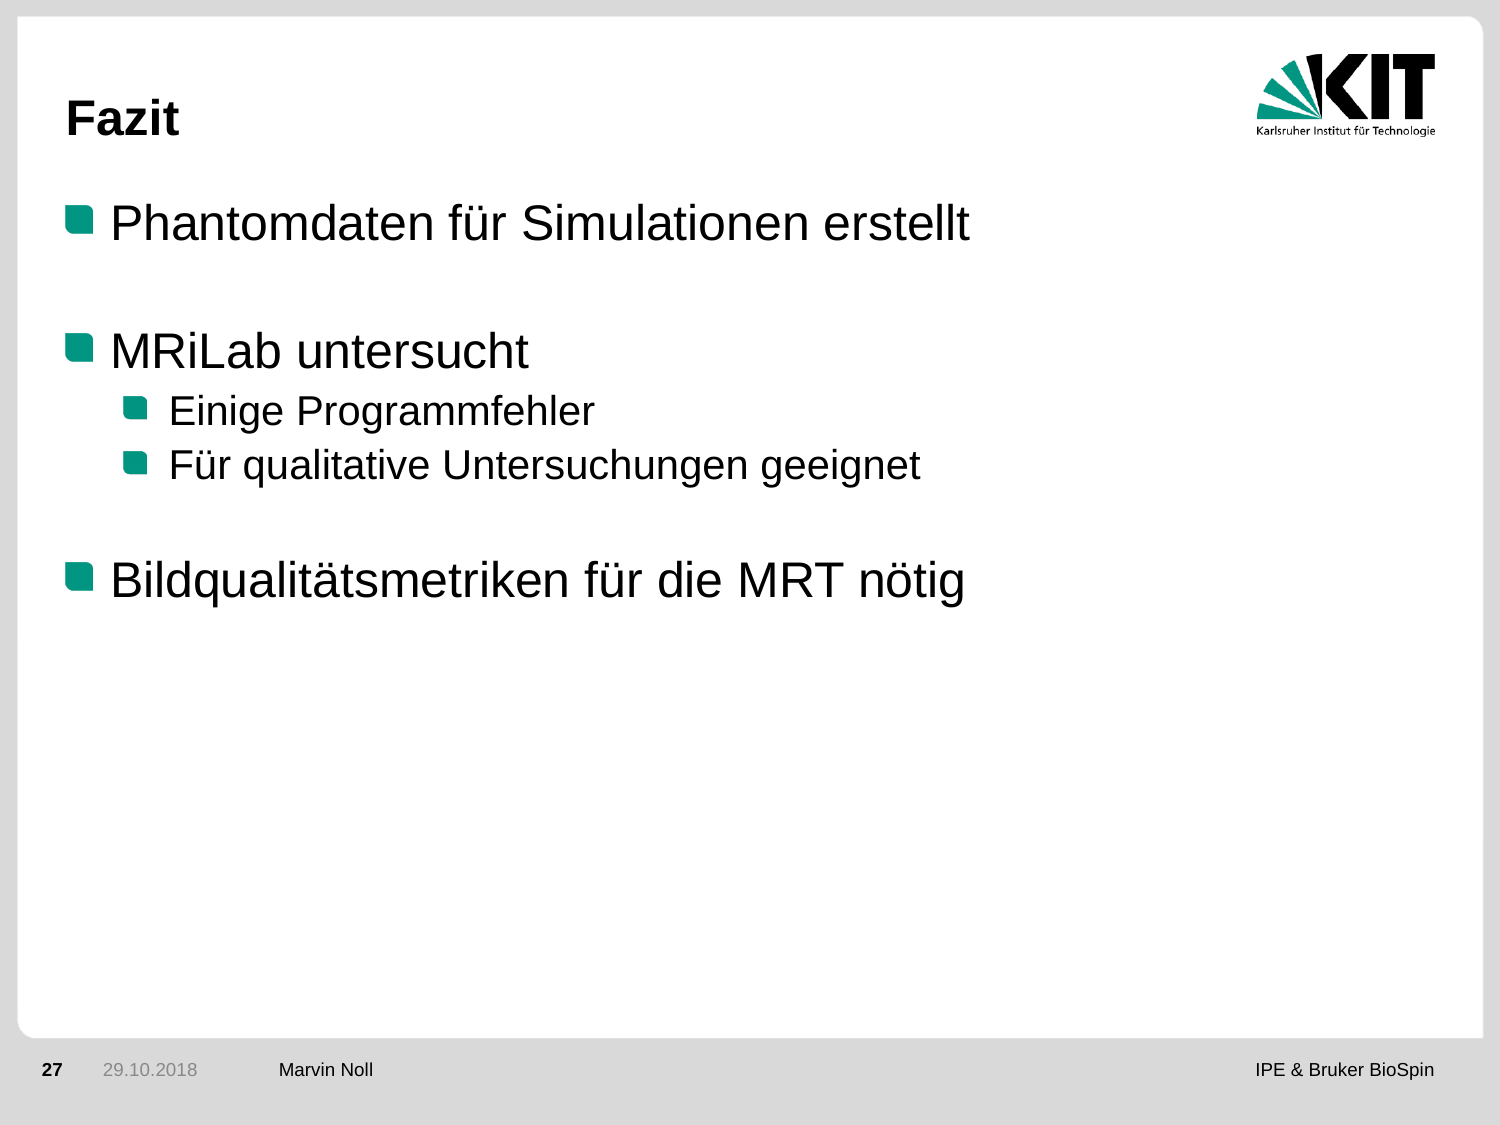

# Fazit
Phantomdaten für Simulationen erstellt

MRiLab untersucht
Einige Programmfehler
Für qualitative Untersuchungen geeignet

Bildqualitätsmetriken für die MRT nötig
27
29.10.2018